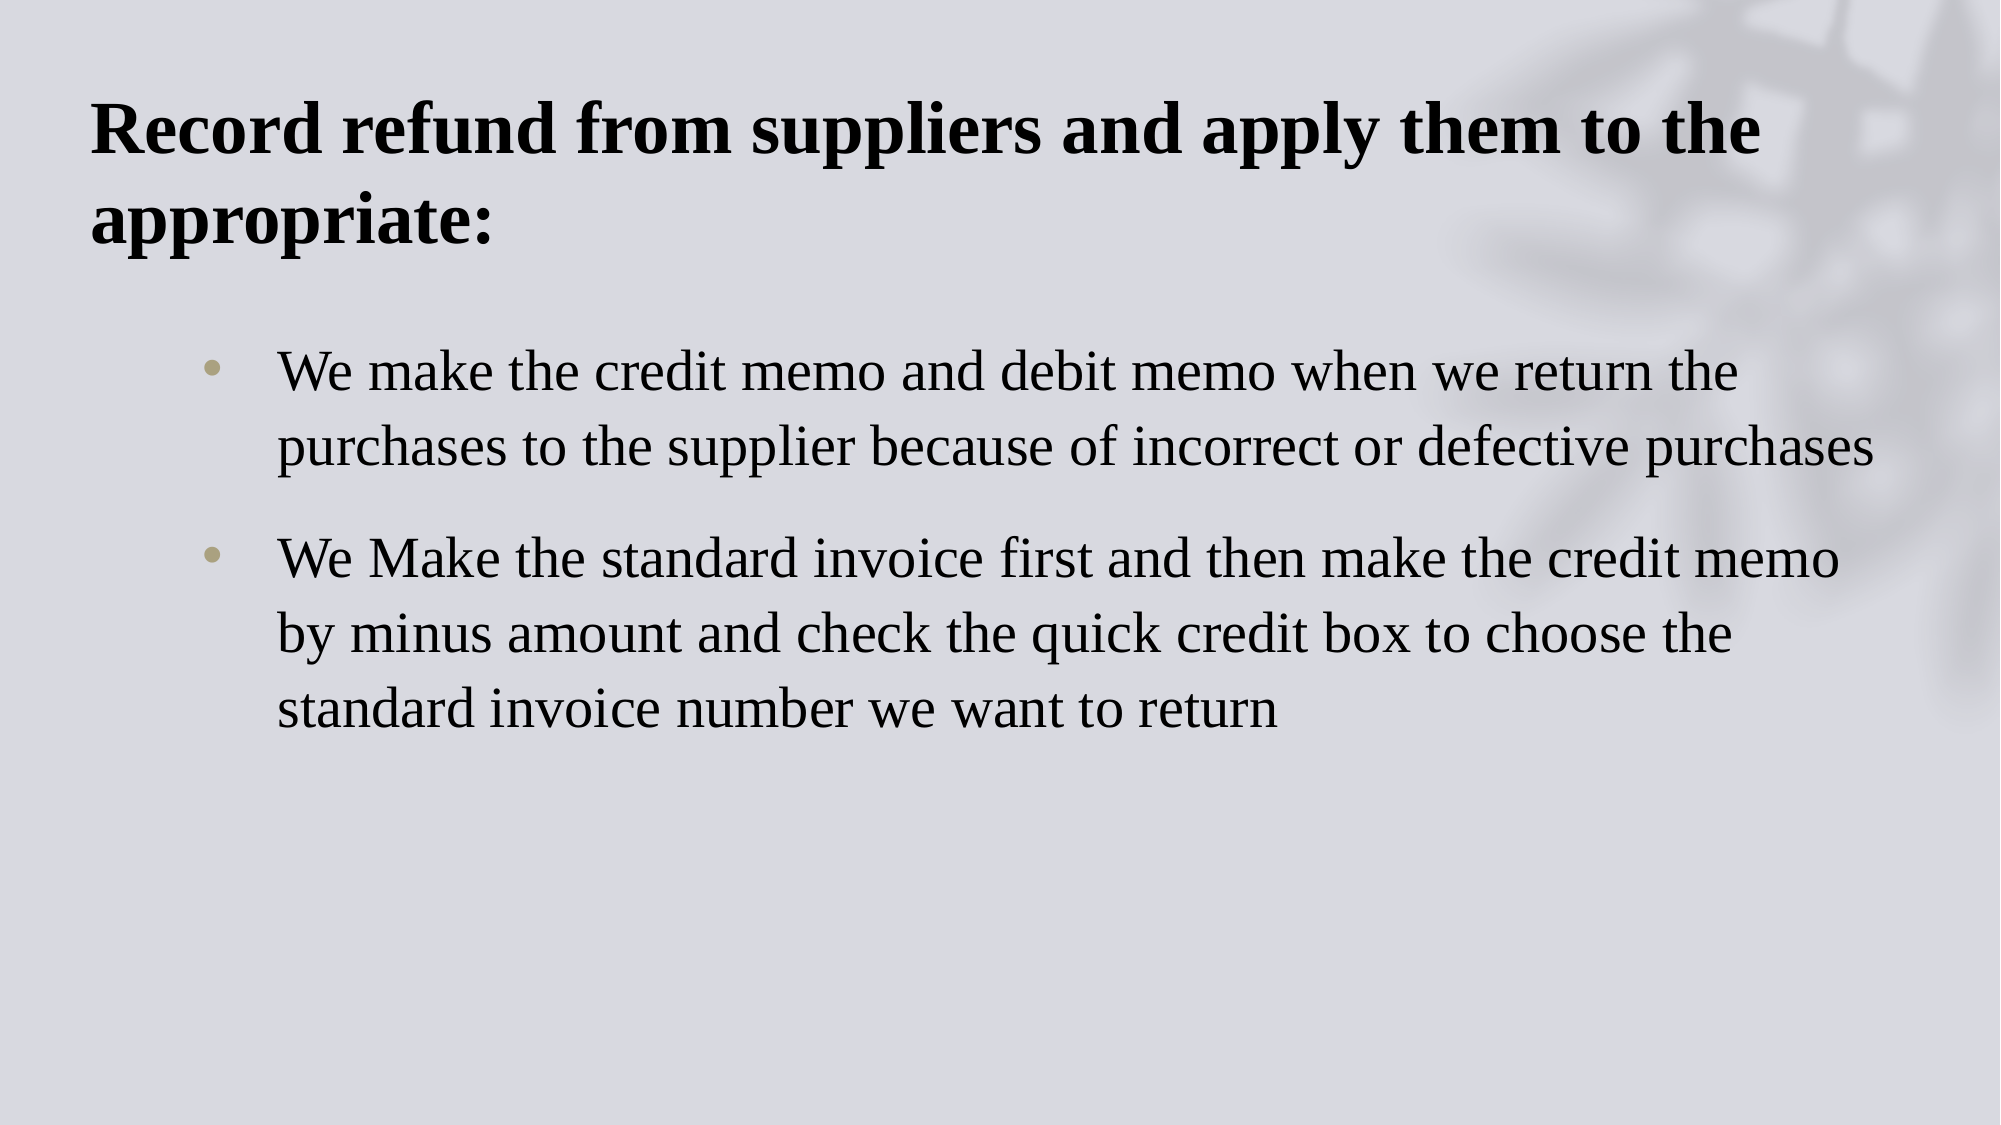

# Record refund from suppliers and apply them to the appropriate:
We make the credit memo and debit memo when we return the purchases to the supplier because of incorrect or defective purchases
We Make the standard invoice first and then make the credit memo by minus amount and check the quick credit box to choose the standard invoice number we want to return